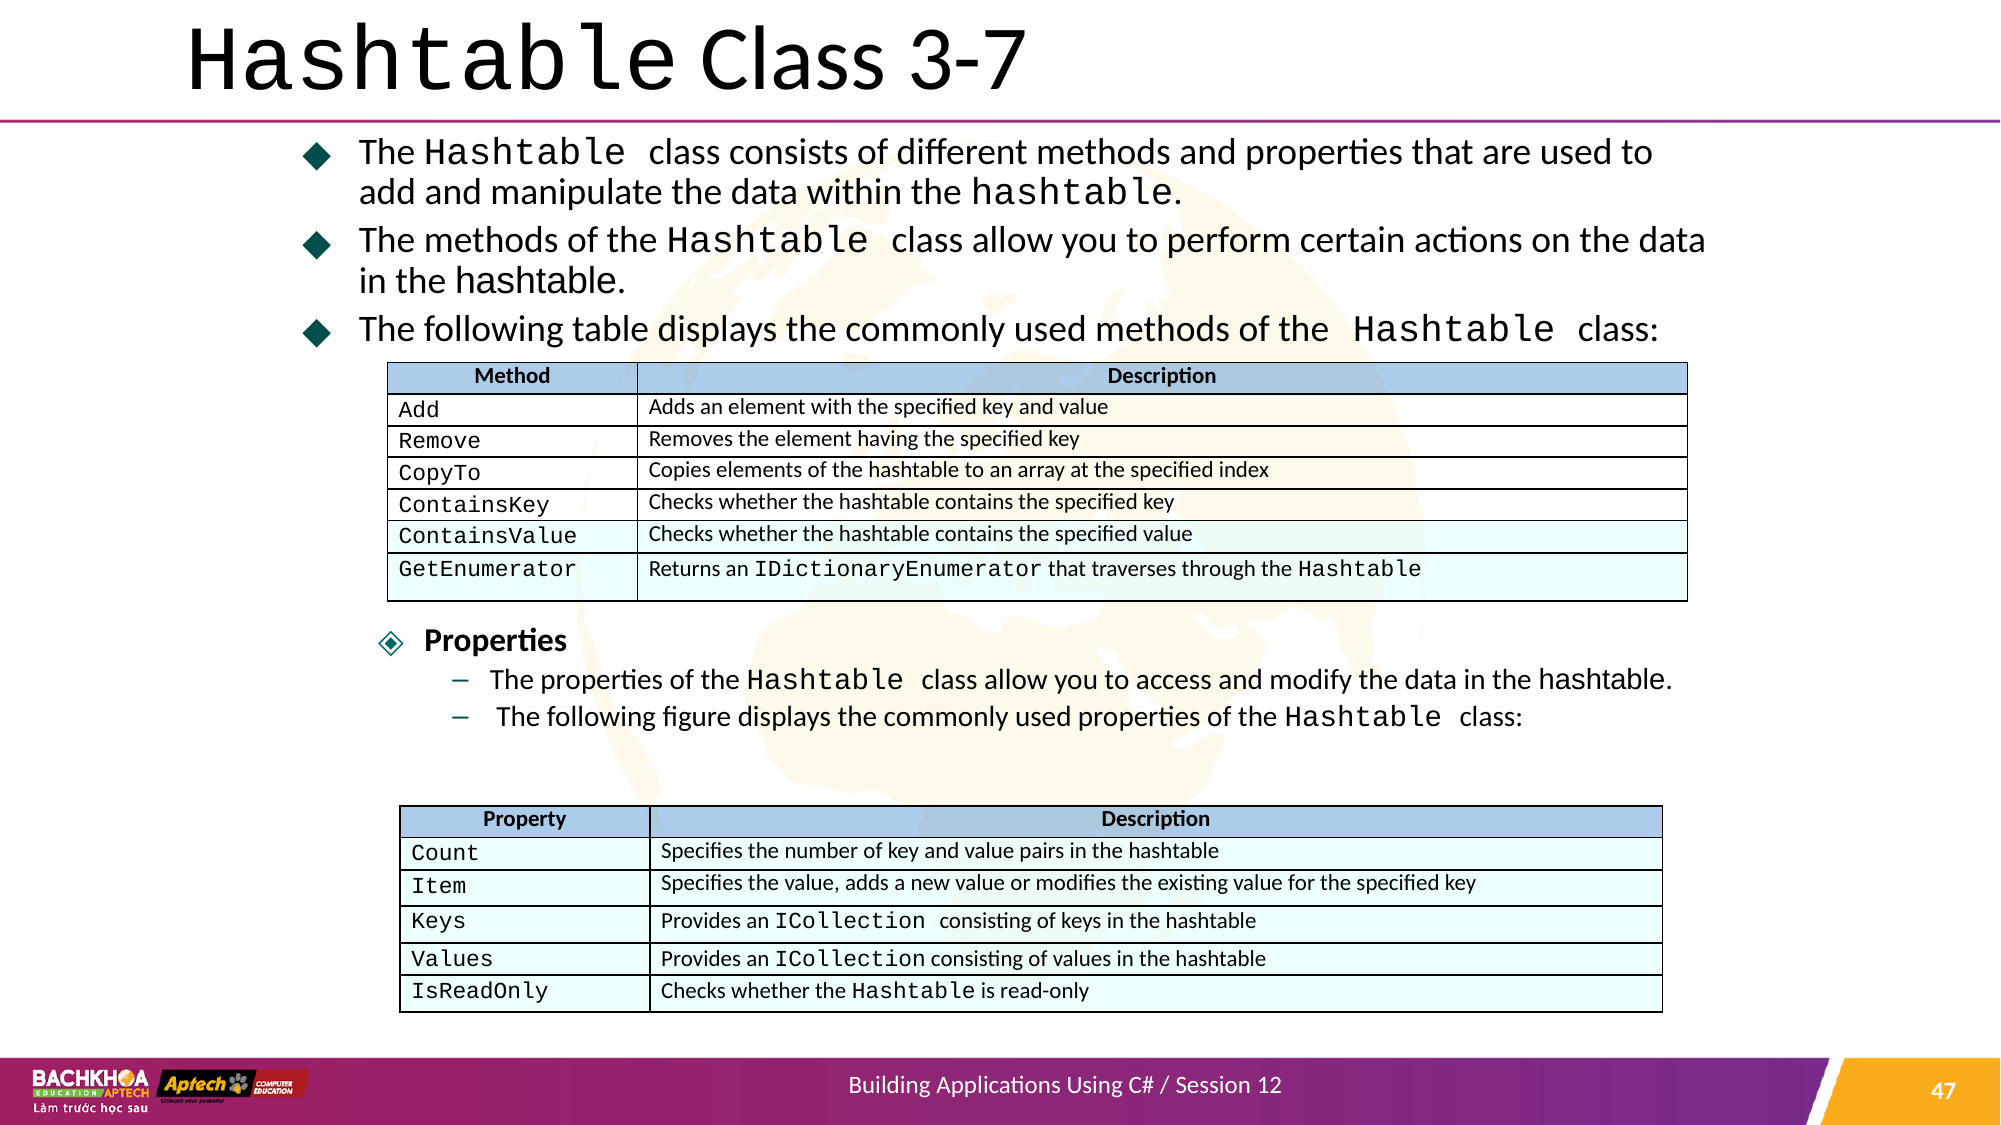

# Hashtable Class 3-7
The Hashtable class consists of different methods and properties that are used to add and manipulate the data within the hashtable.
The methods of the Hashtable class allow you to perform certain actions on the data in the hashtable.
The following table displays the commonly used methods of the Hashtable class:

Properties
The properties of the Hashtable class allow you to access and modify the data in the hashtable.
 The following figure displays the commonly used properties of the Hashtable class:

| Method | Description |
| --- | --- |
| Add | Adds an element with the specified key and value |
| Remove | Removes the element having the specified key |
| CopyTo | Copies elements of the hashtable to an array at the specified index |
| ContainsKey | Checks whether the hashtable contains the specified key |
| ContainsValue | Checks whether the hashtable contains the specified value |
| GetEnumerator | Returns an IDictionaryEnumerator that traverses through the Hashtable |
| Property | Description |
| --- | --- |
| Count | Specifies the number of key and value pairs in the hashtable |
| Item | Specifies the value, adds a new value or modifies the existing value for the specified key |
| Keys | Provides an ICollection consisting of keys in the hashtable |
| Values | Provides an ICollection consisting of values in the hashtable |
| IsReadOnly | Checks whether the Hashtable is read-only |
47
Building Applications Using C# / Session 12